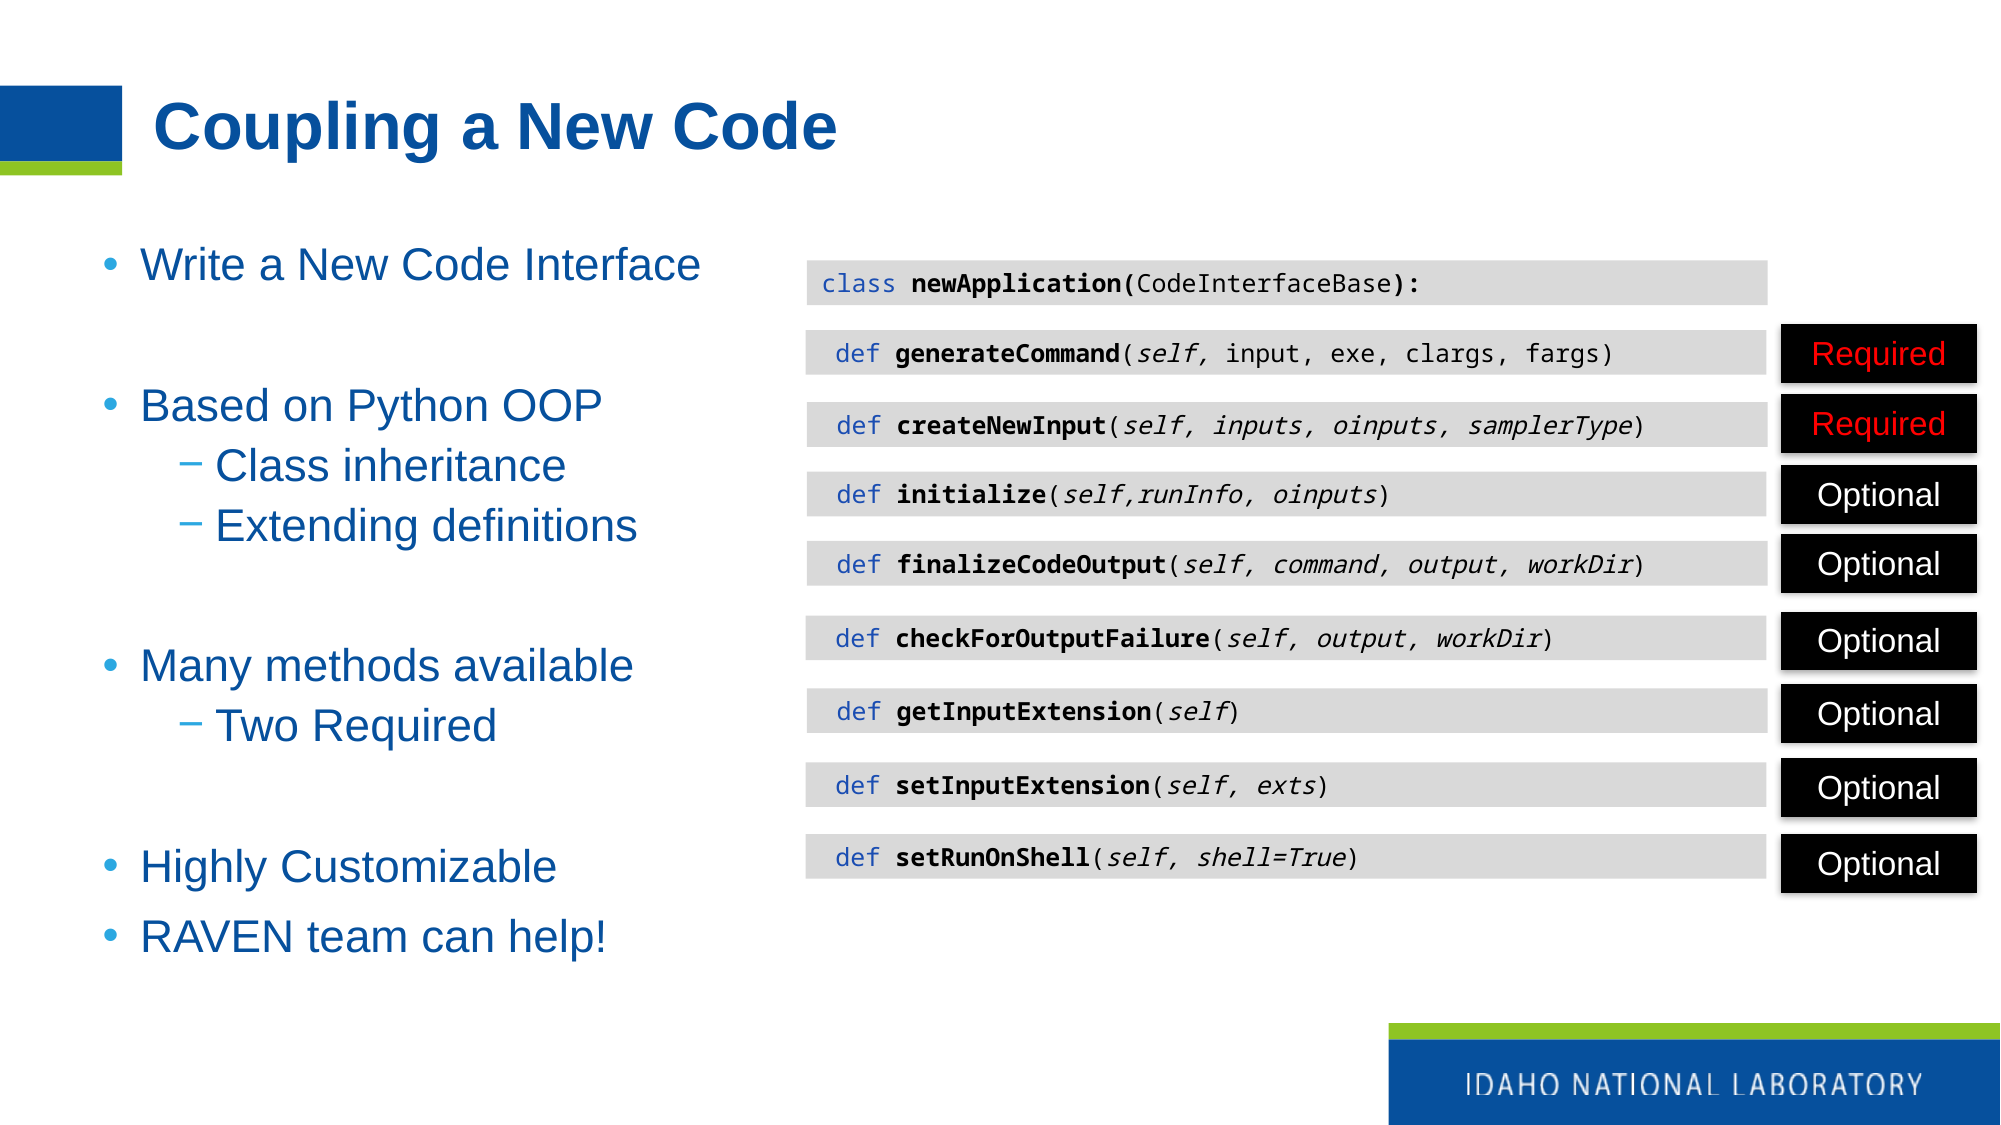

# Coupling a New Code
Write a New Code Interface

Based on Python OOP
Class inheritance
Extending definitions

Many methods available
Two Required

Highly Customizable
RAVEN team can help!

class newApplication(CodeInterfaceBase):
Required
 def generateCommand(self, input, exe, clargs, fargs)
Required
 def createNewInput(self, inputs, oinputs, samplerType)
Optional
 def initialize(self,runInfo, oinputs)
Optional
 def finalizeCodeOutput(self, command, output, workDir)
Optional
 def checkForOutputFailure(self, output, workDir)
Optional
 def getInputExtension(self)
Optional
 def setInputExtension(self, exts)
 def setRunOnShell(self, shell=True)
Optional